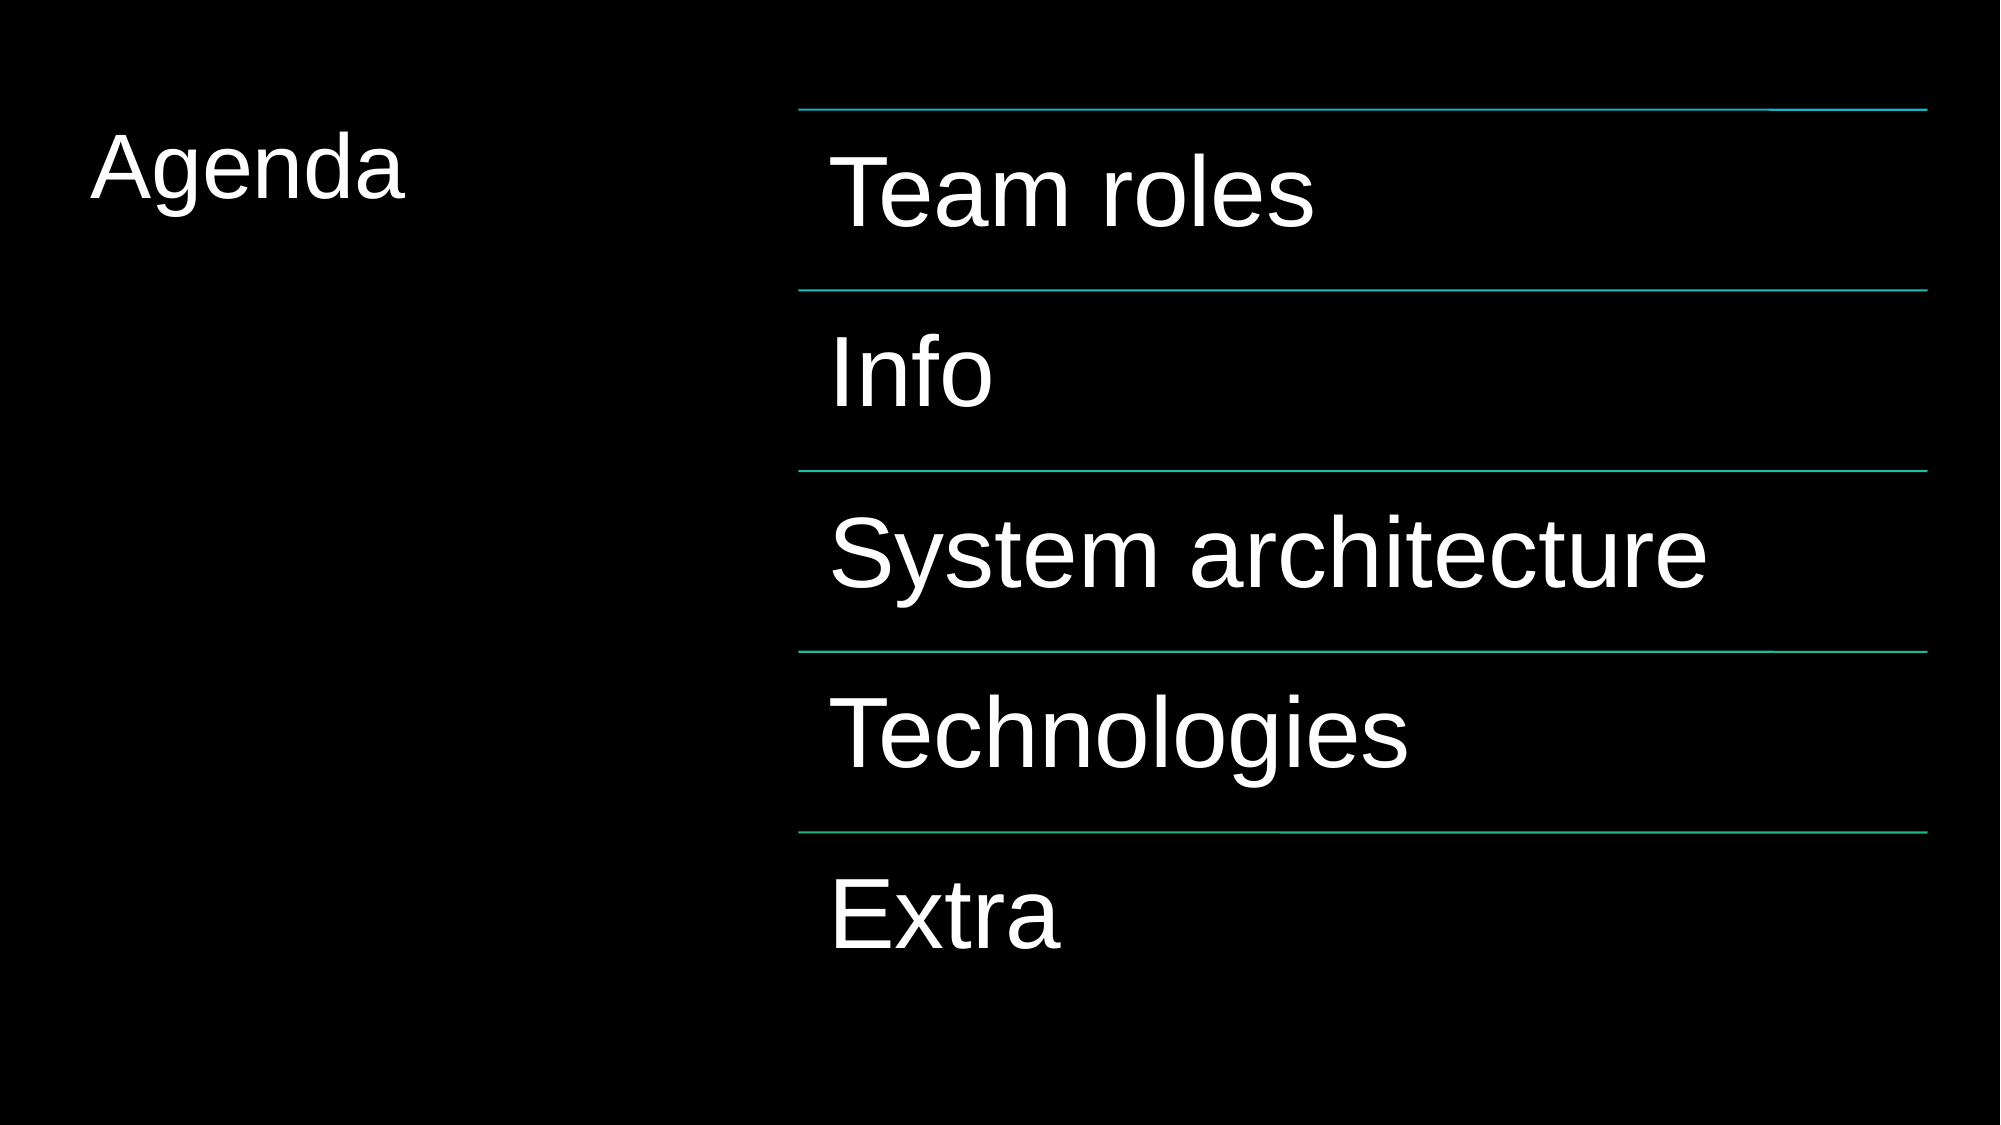

Team roles
Info
System architecture
Technologies
Extra
# Agenda